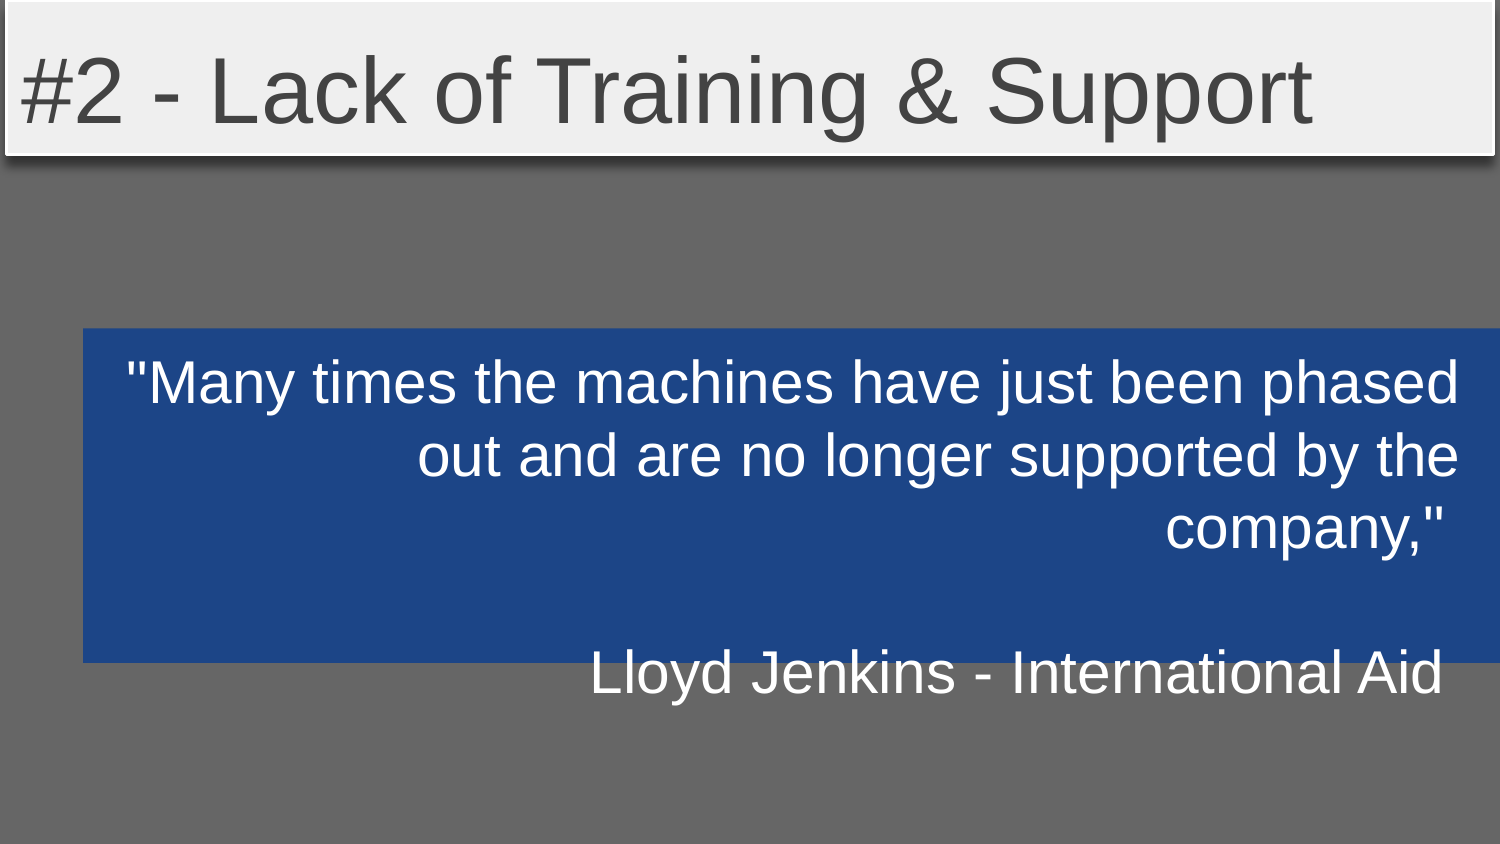

#2 - Lack of Training & Support
"Many times the machines have just been phased out and are no longer supported by the company,"
Lloyd Jenkins - International Aid